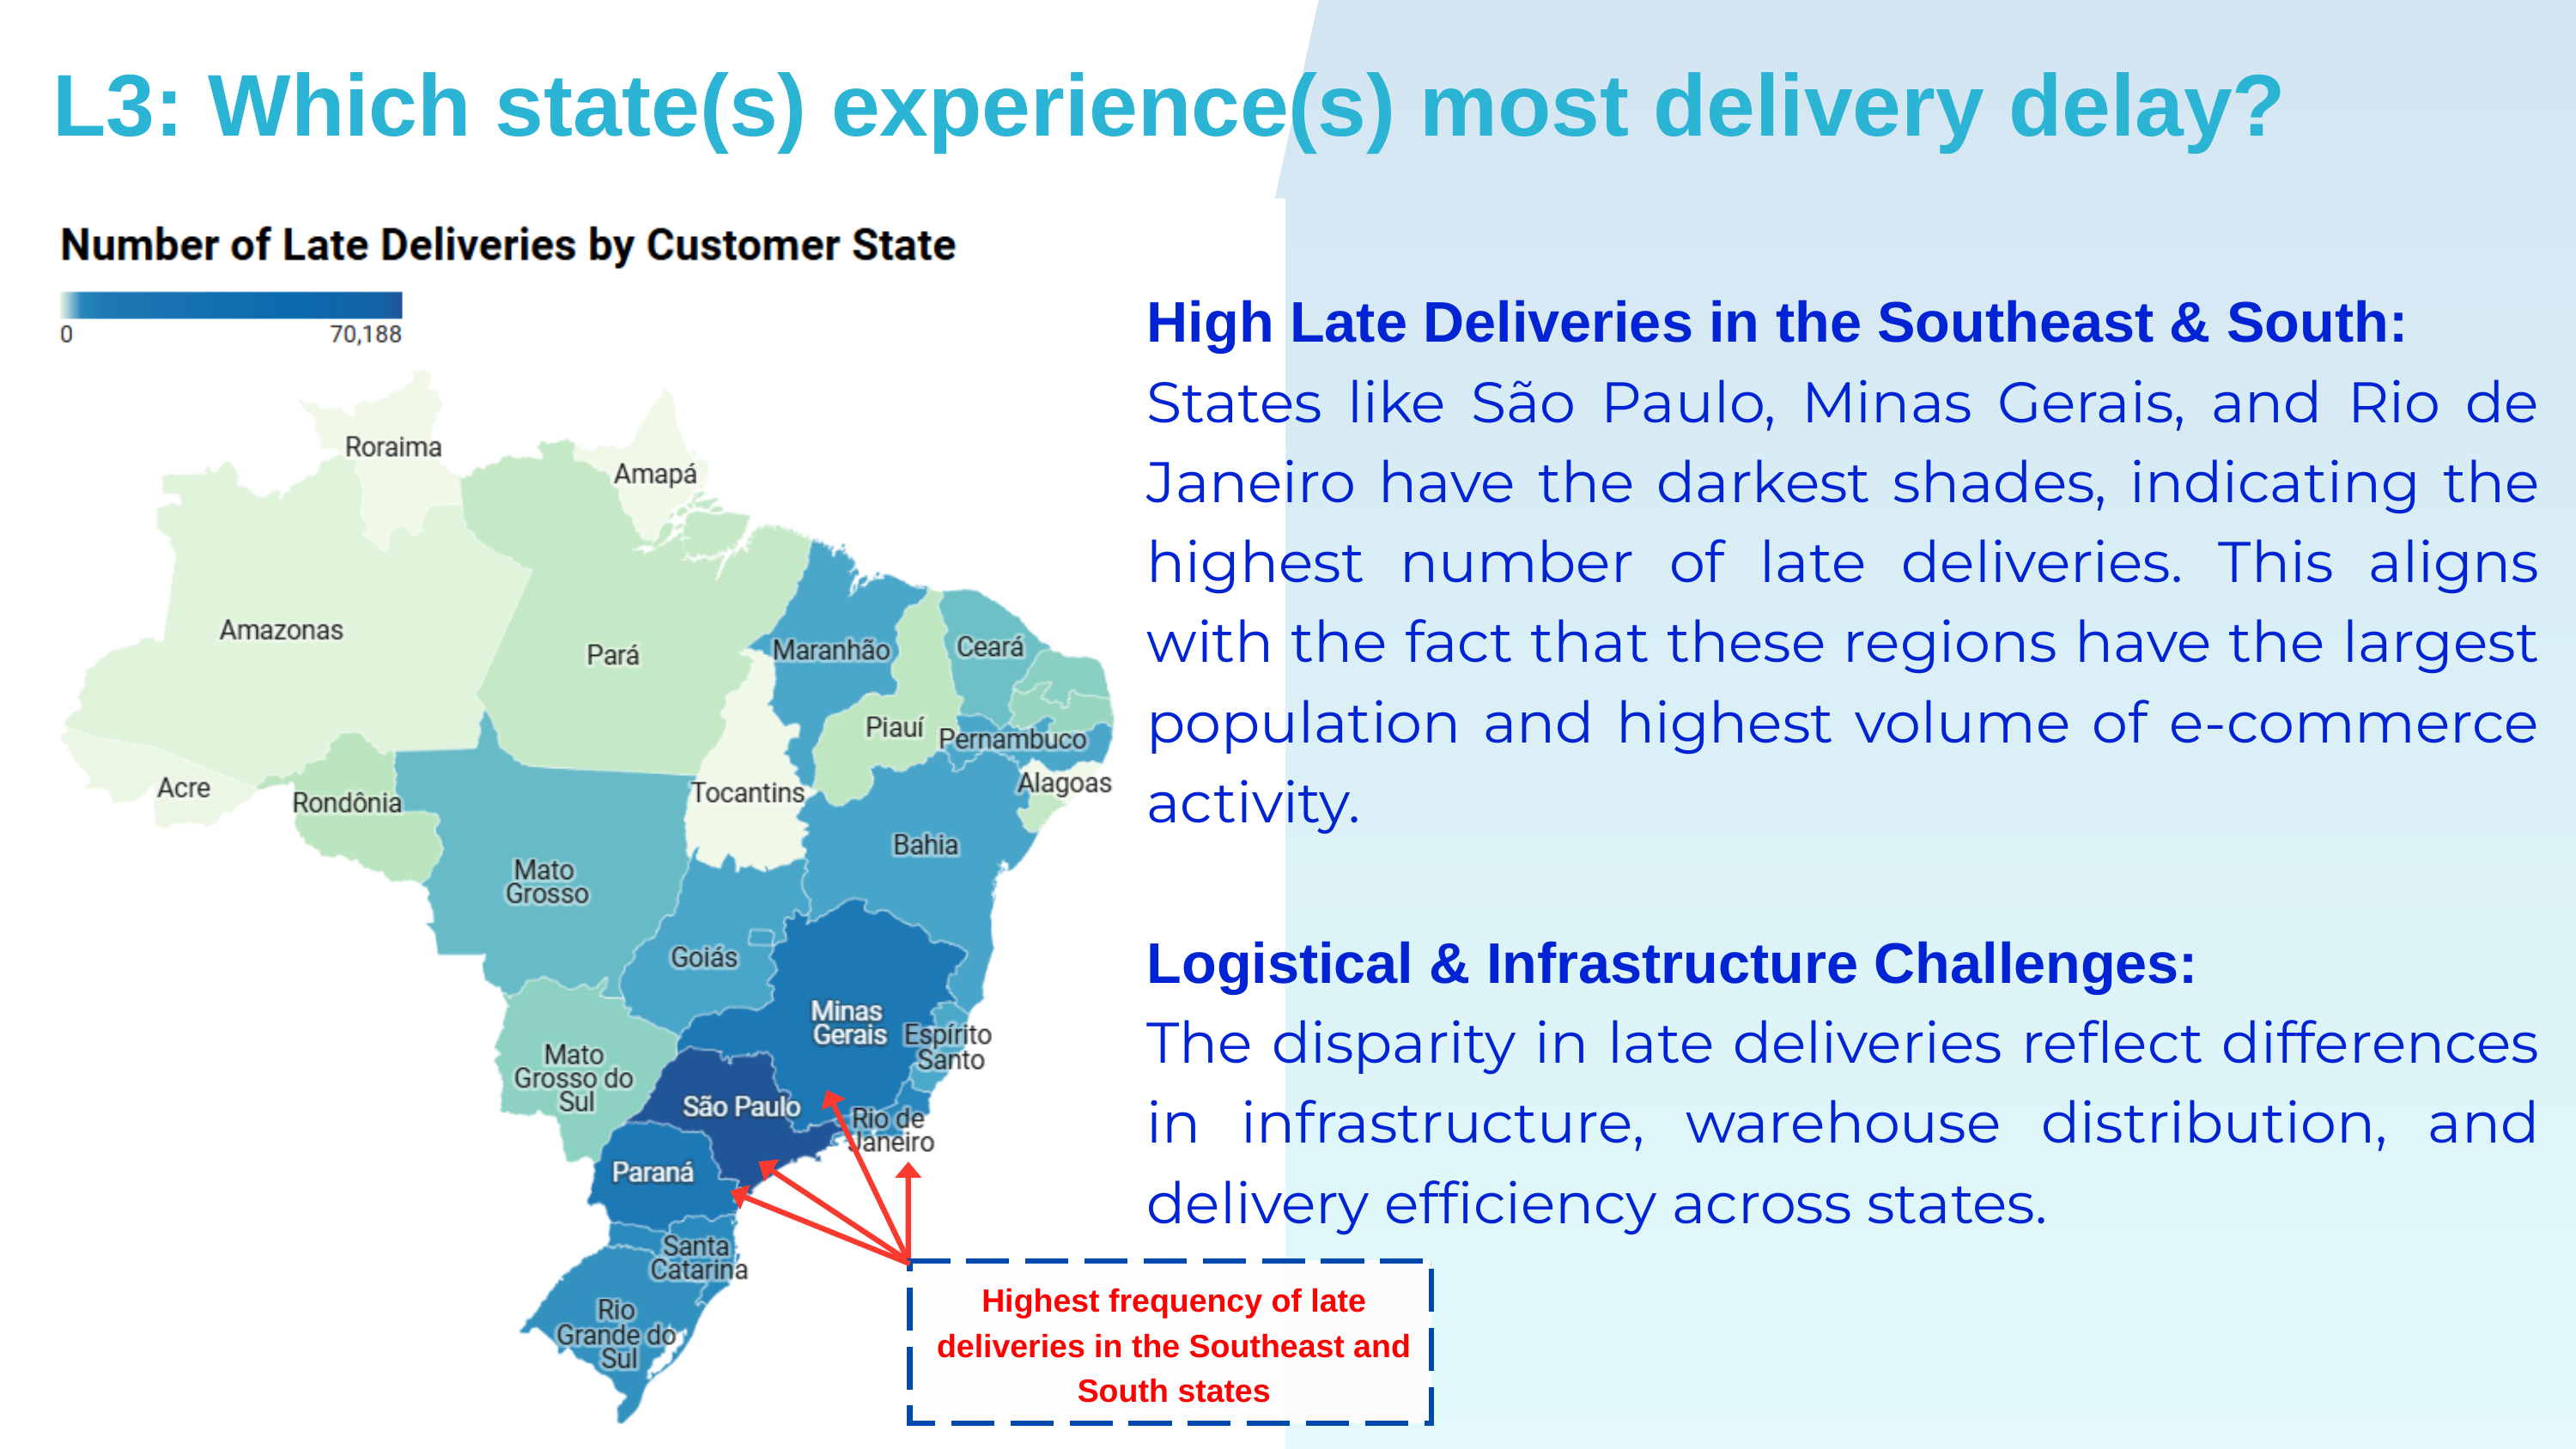

L3: Which state(s) experience(s) most delivery delay?

High Late Deliveries in the Southeast & South:
States like São Paulo, Minas Gerais, and Rio de Janeiro have the darkest shades, indicating the highest number of late deliveries. This aligns with the fact that these regions have the largest population and highest volume of e-commerce activity.

Logistical & Infrastructure Challenges:
The disparity in late deliveries reflect differences in infrastructure, warehouse distribution, and delivery efficiency across states.

Highest frequency of late deliveries in the Southeast and South states